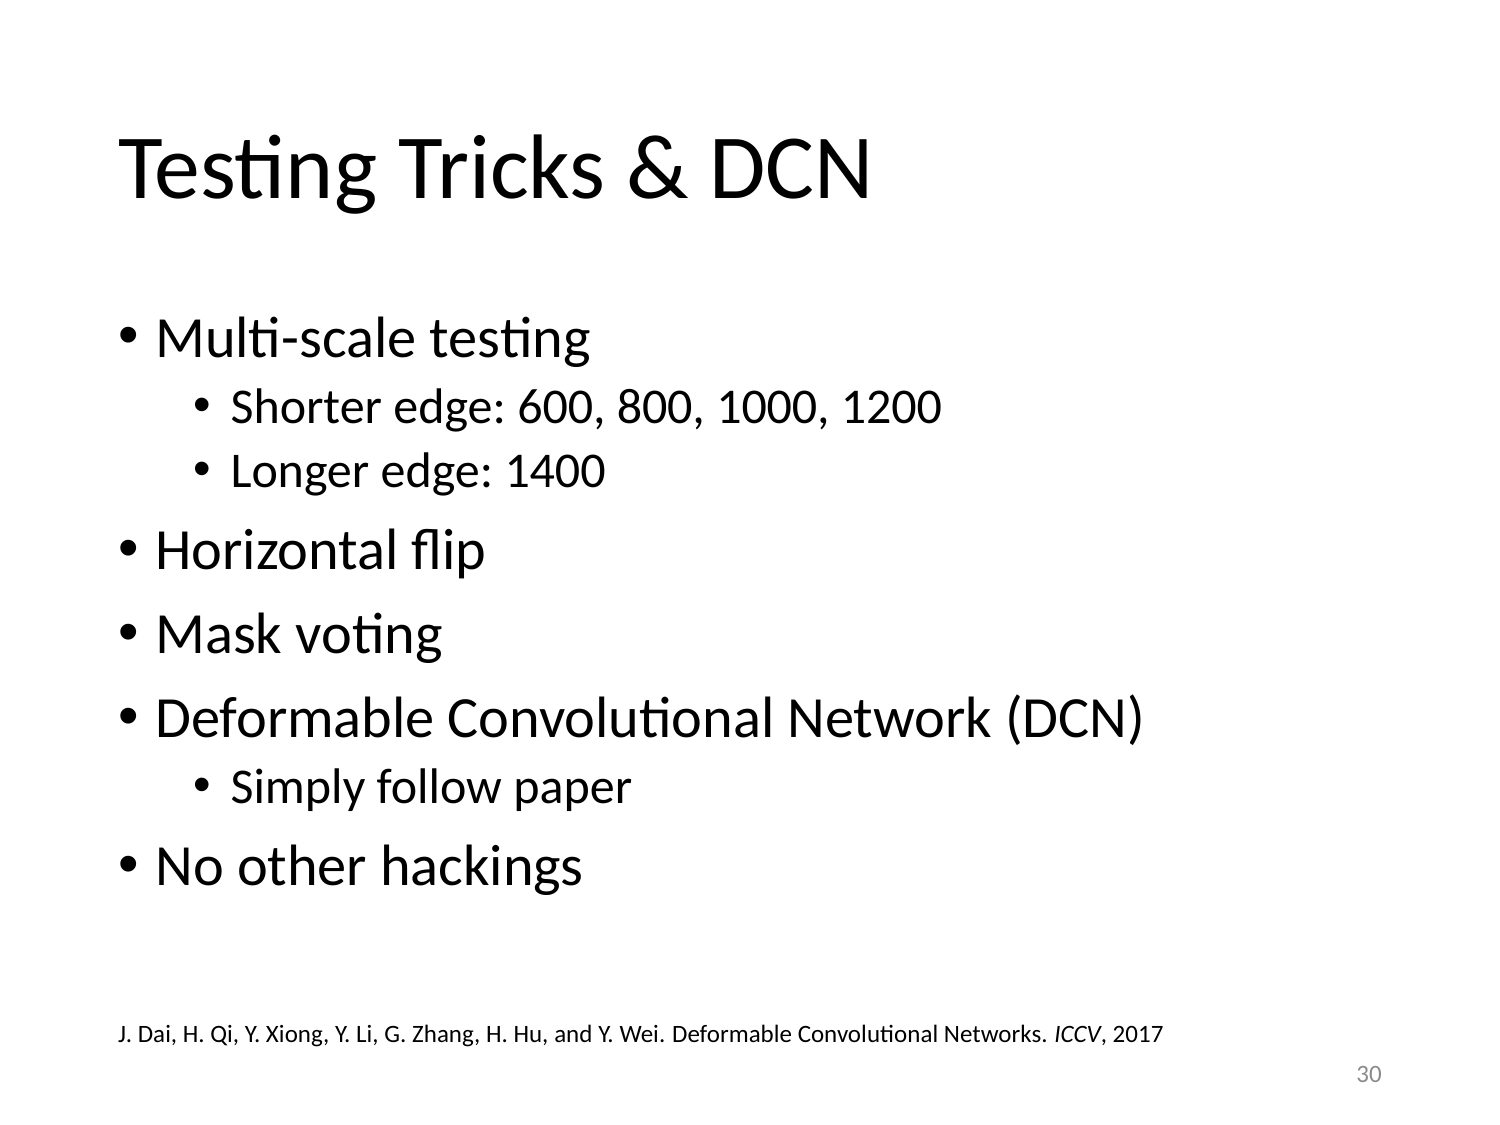

# Testing Tricks & DCN
Multi-scale testing
Shorter edge: 600, 800, 1000, 1200
Longer edge: 1400
Horizontal flip
Mask voting
Deformable Convolutional Network (DCN)
Simply follow paper
No other hackings
J. Dai, H. Qi, Y. Xiong, Y. Li, G. Zhang, H. Hu, and Y. Wei. Deformable Convolutional Networks. ICCV, 2017
30